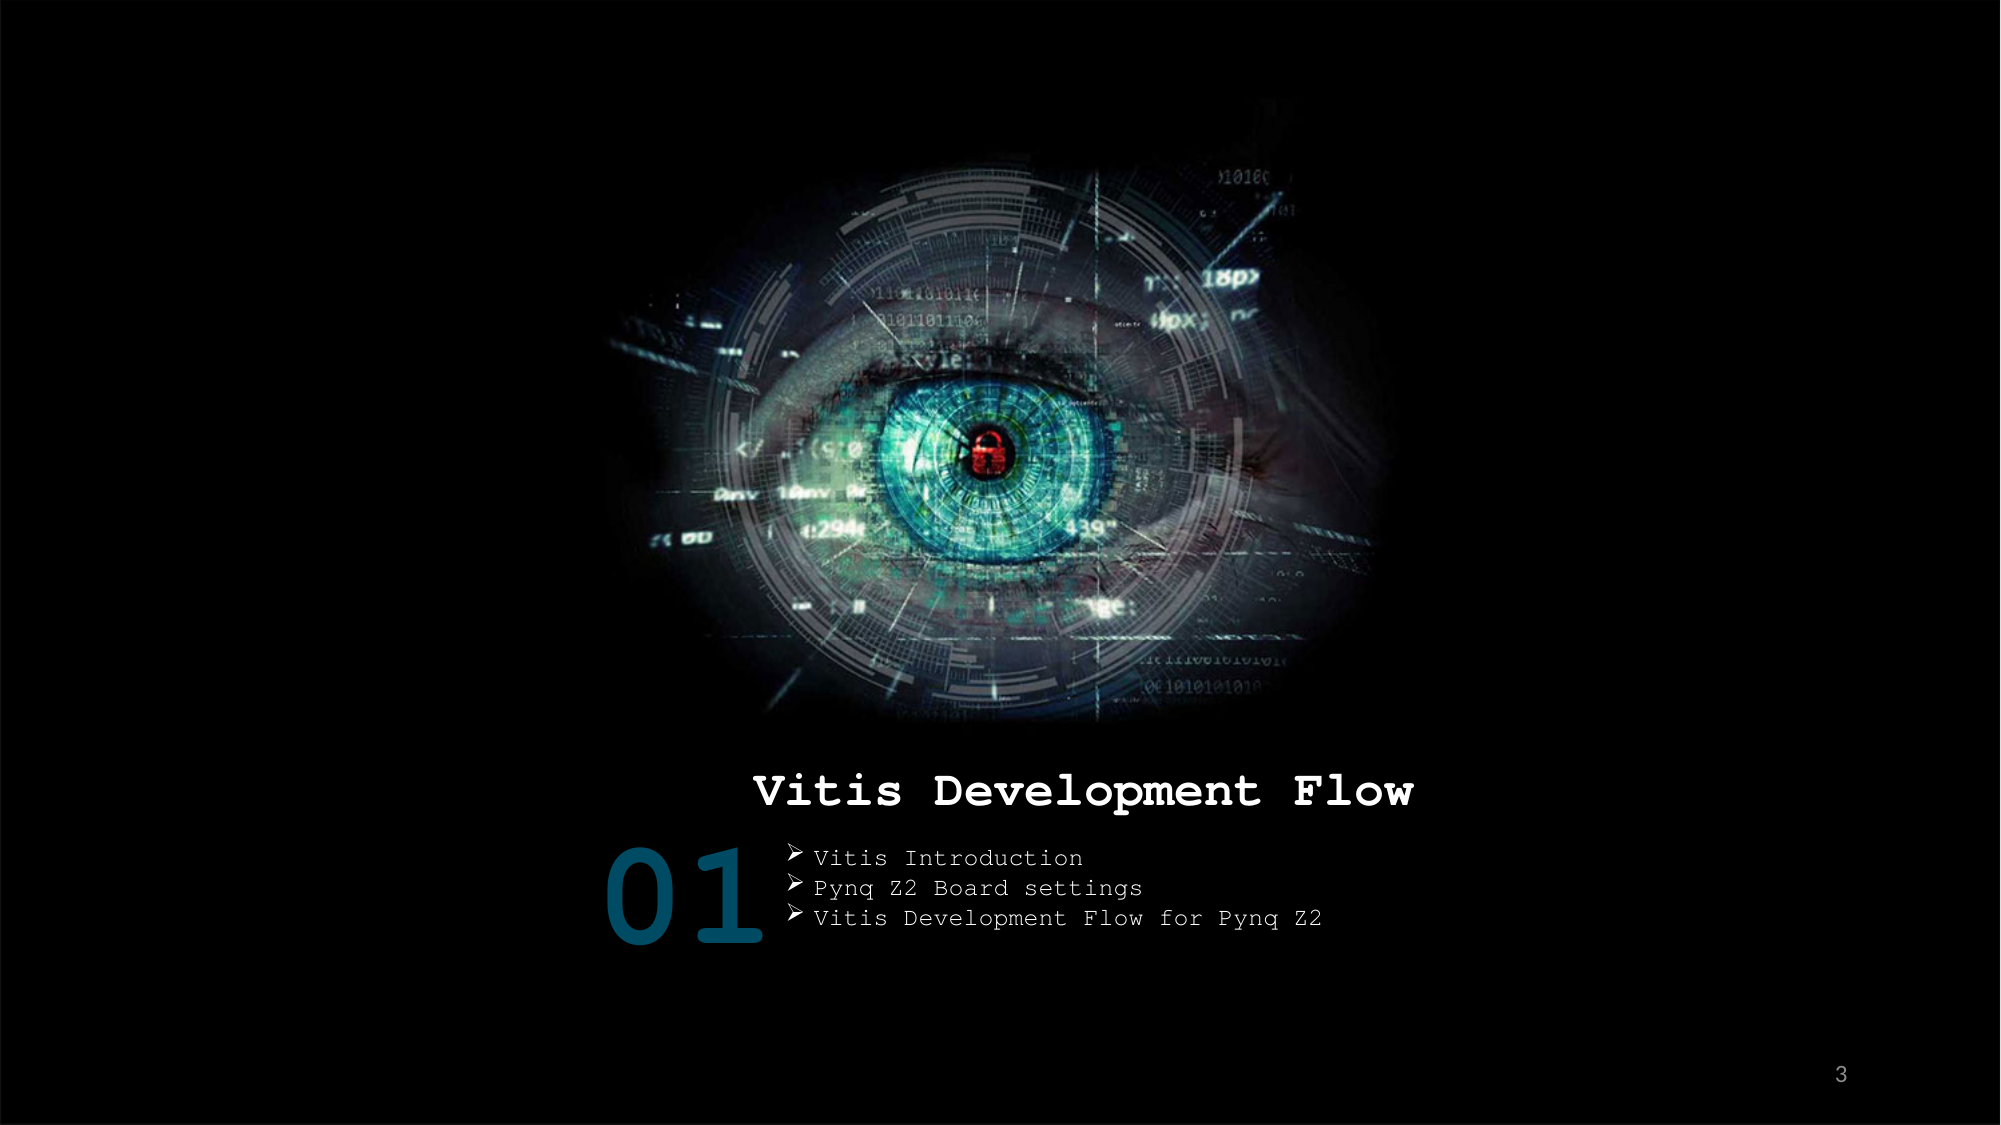

Vitis Development Flow
Vitis Introduction
Pynq Z2 Board settings
Vitis Development Flow for Pynq Z2
01
3